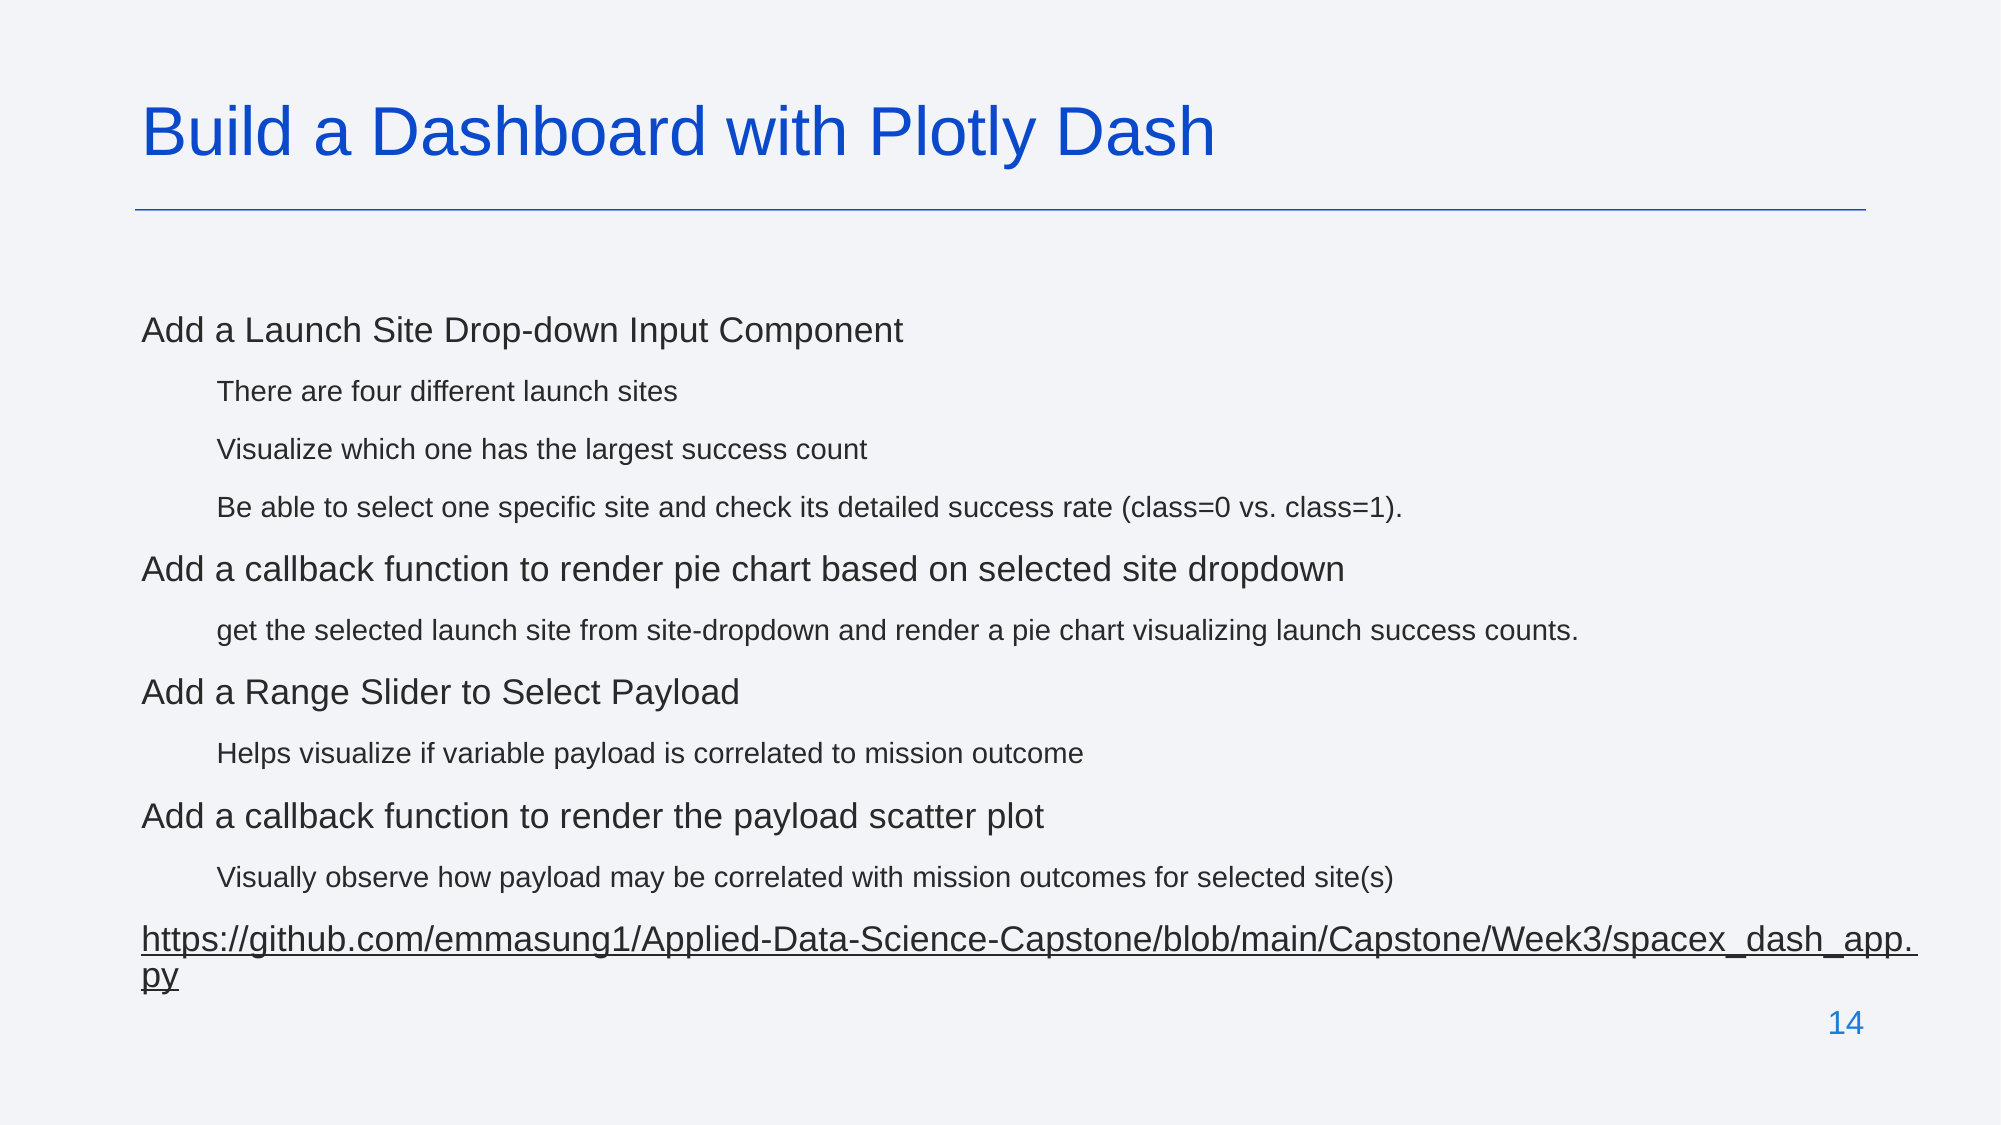

Build a Dashboard with Plotly Dash
Add a Launch Site Drop-down Input Component
There are four different launch sites
Visualize which one has the largest success count
Be able to select one specific site and check its detailed success rate (class=0 vs. class=1).
Add a callback function to render pie chart based on selected site dropdown
get the selected launch site from site-dropdown and render a pie chart visualizing launch success counts.
Add a Range Slider to Select Payload
Helps visualize if variable payload is correlated to mission outcome
Add a callback function to render the payload scatter plot
Visually observe how payload may be correlated with mission outcomes for selected site(s)
https://github.com/emmasung1/Applied-Data-Science-Capstone/blob/main/Capstone/Week3/spacex_dash_app.py
14